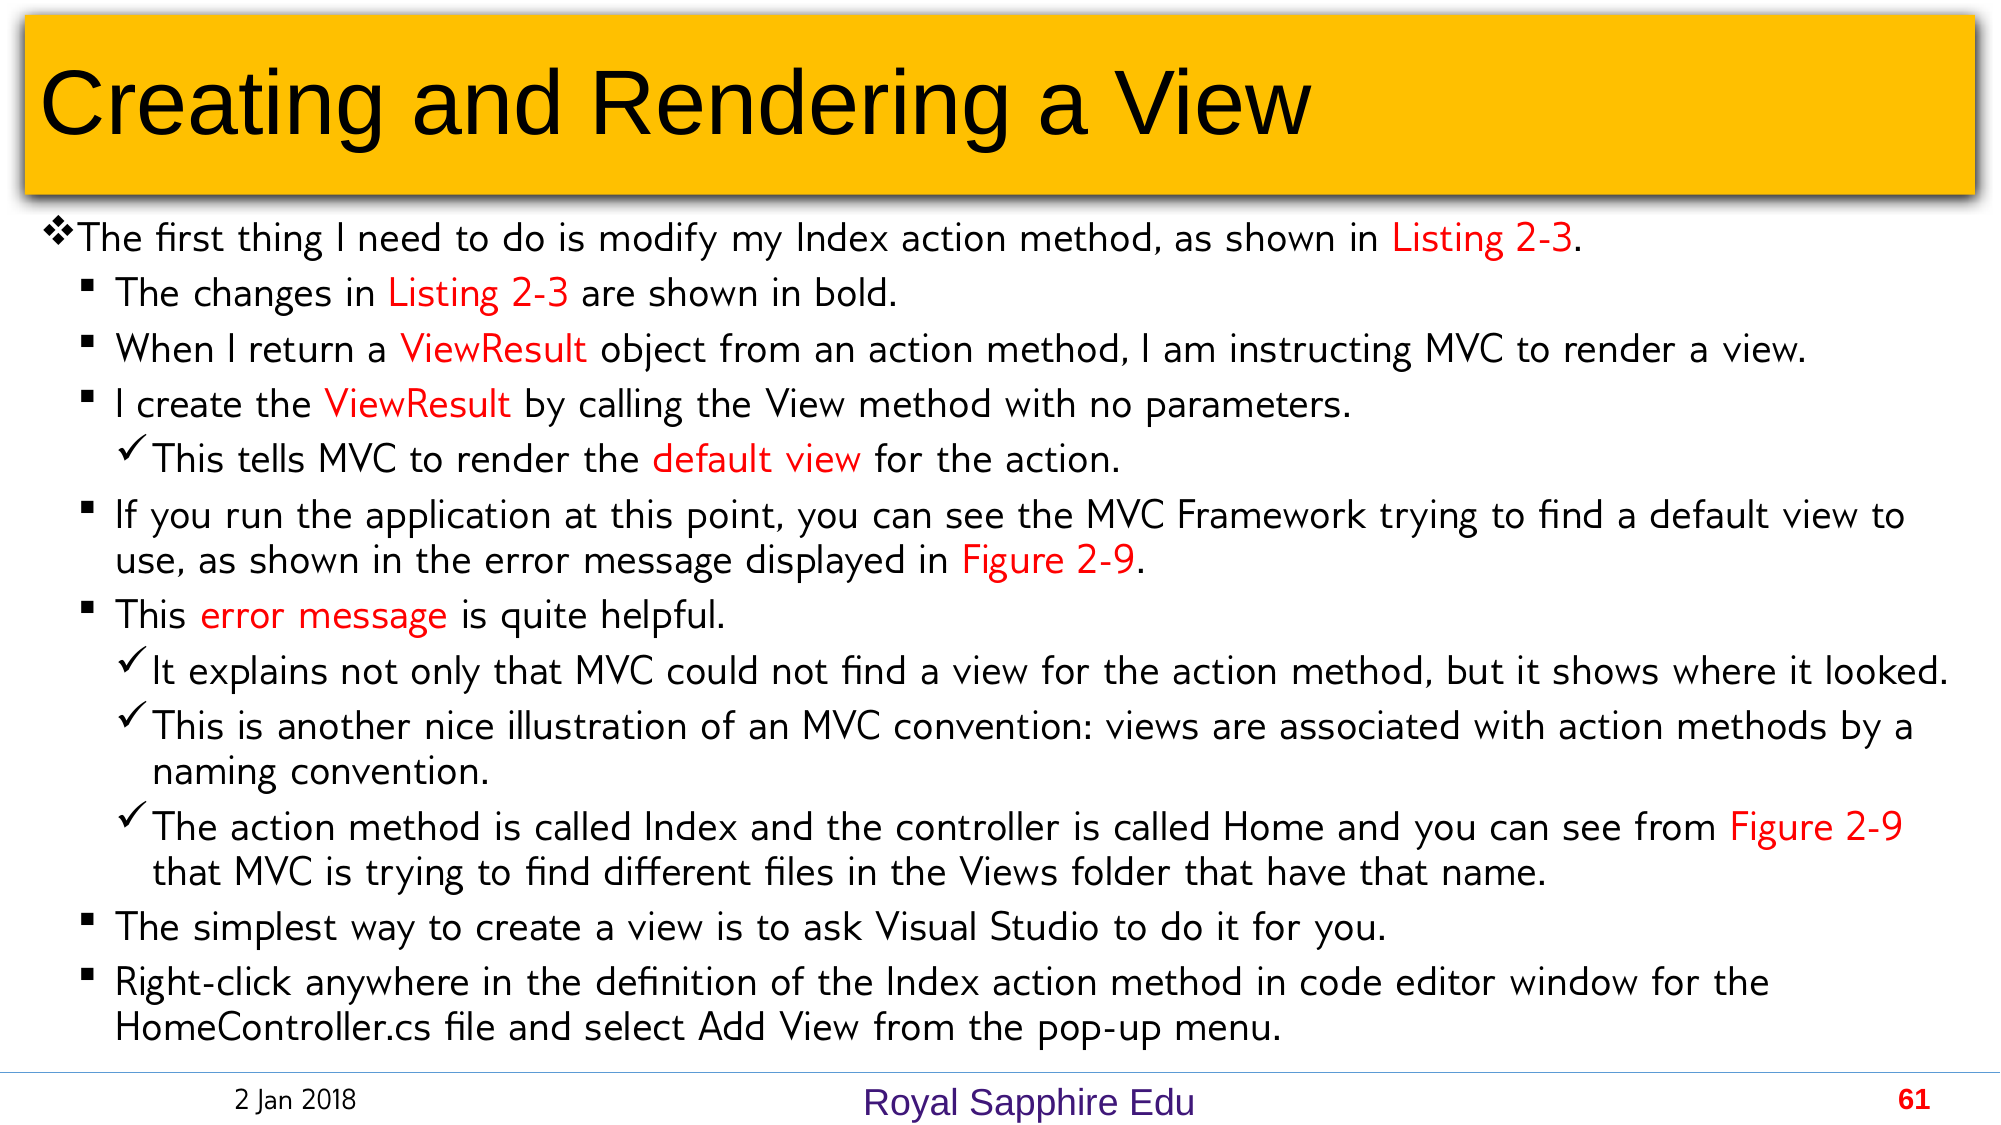

# Creating and Rendering a View
The first thing I need to do is modify my Index action method, as shown in Listing 2-3.
The changes in Listing 2-3 are shown in bold.
When I return a ViewResult object from an action method, I am instructing MVC to render a view.
I create the ViewResult by calling the View method with no parameters.
This tells MVC to render the default view for the action.
If you run the application at this point, you can see the MVC Framework trying to find a default view to use, as shown in the error message displayed in Figure 2-9.
This error message is quite helpful.
It explains not only that MVC could not find a view for the action method, but it shows where it looked.
This is another nice illustration of an MVC convention: views are associated with action methods by a naming convention.
The action method is called Index and the controller is called Home and you can see from Figure 2-9 that MVC is trying to find different files in the Views folder that have that name.
The simplest way to create a view is to ask Visual Studio to do it for you.
Right-click anywhere in the definition of the Index action method in code editor window for the HomeController.cs file and select Add View from the pop-up menu.
2 Jan 2018
61